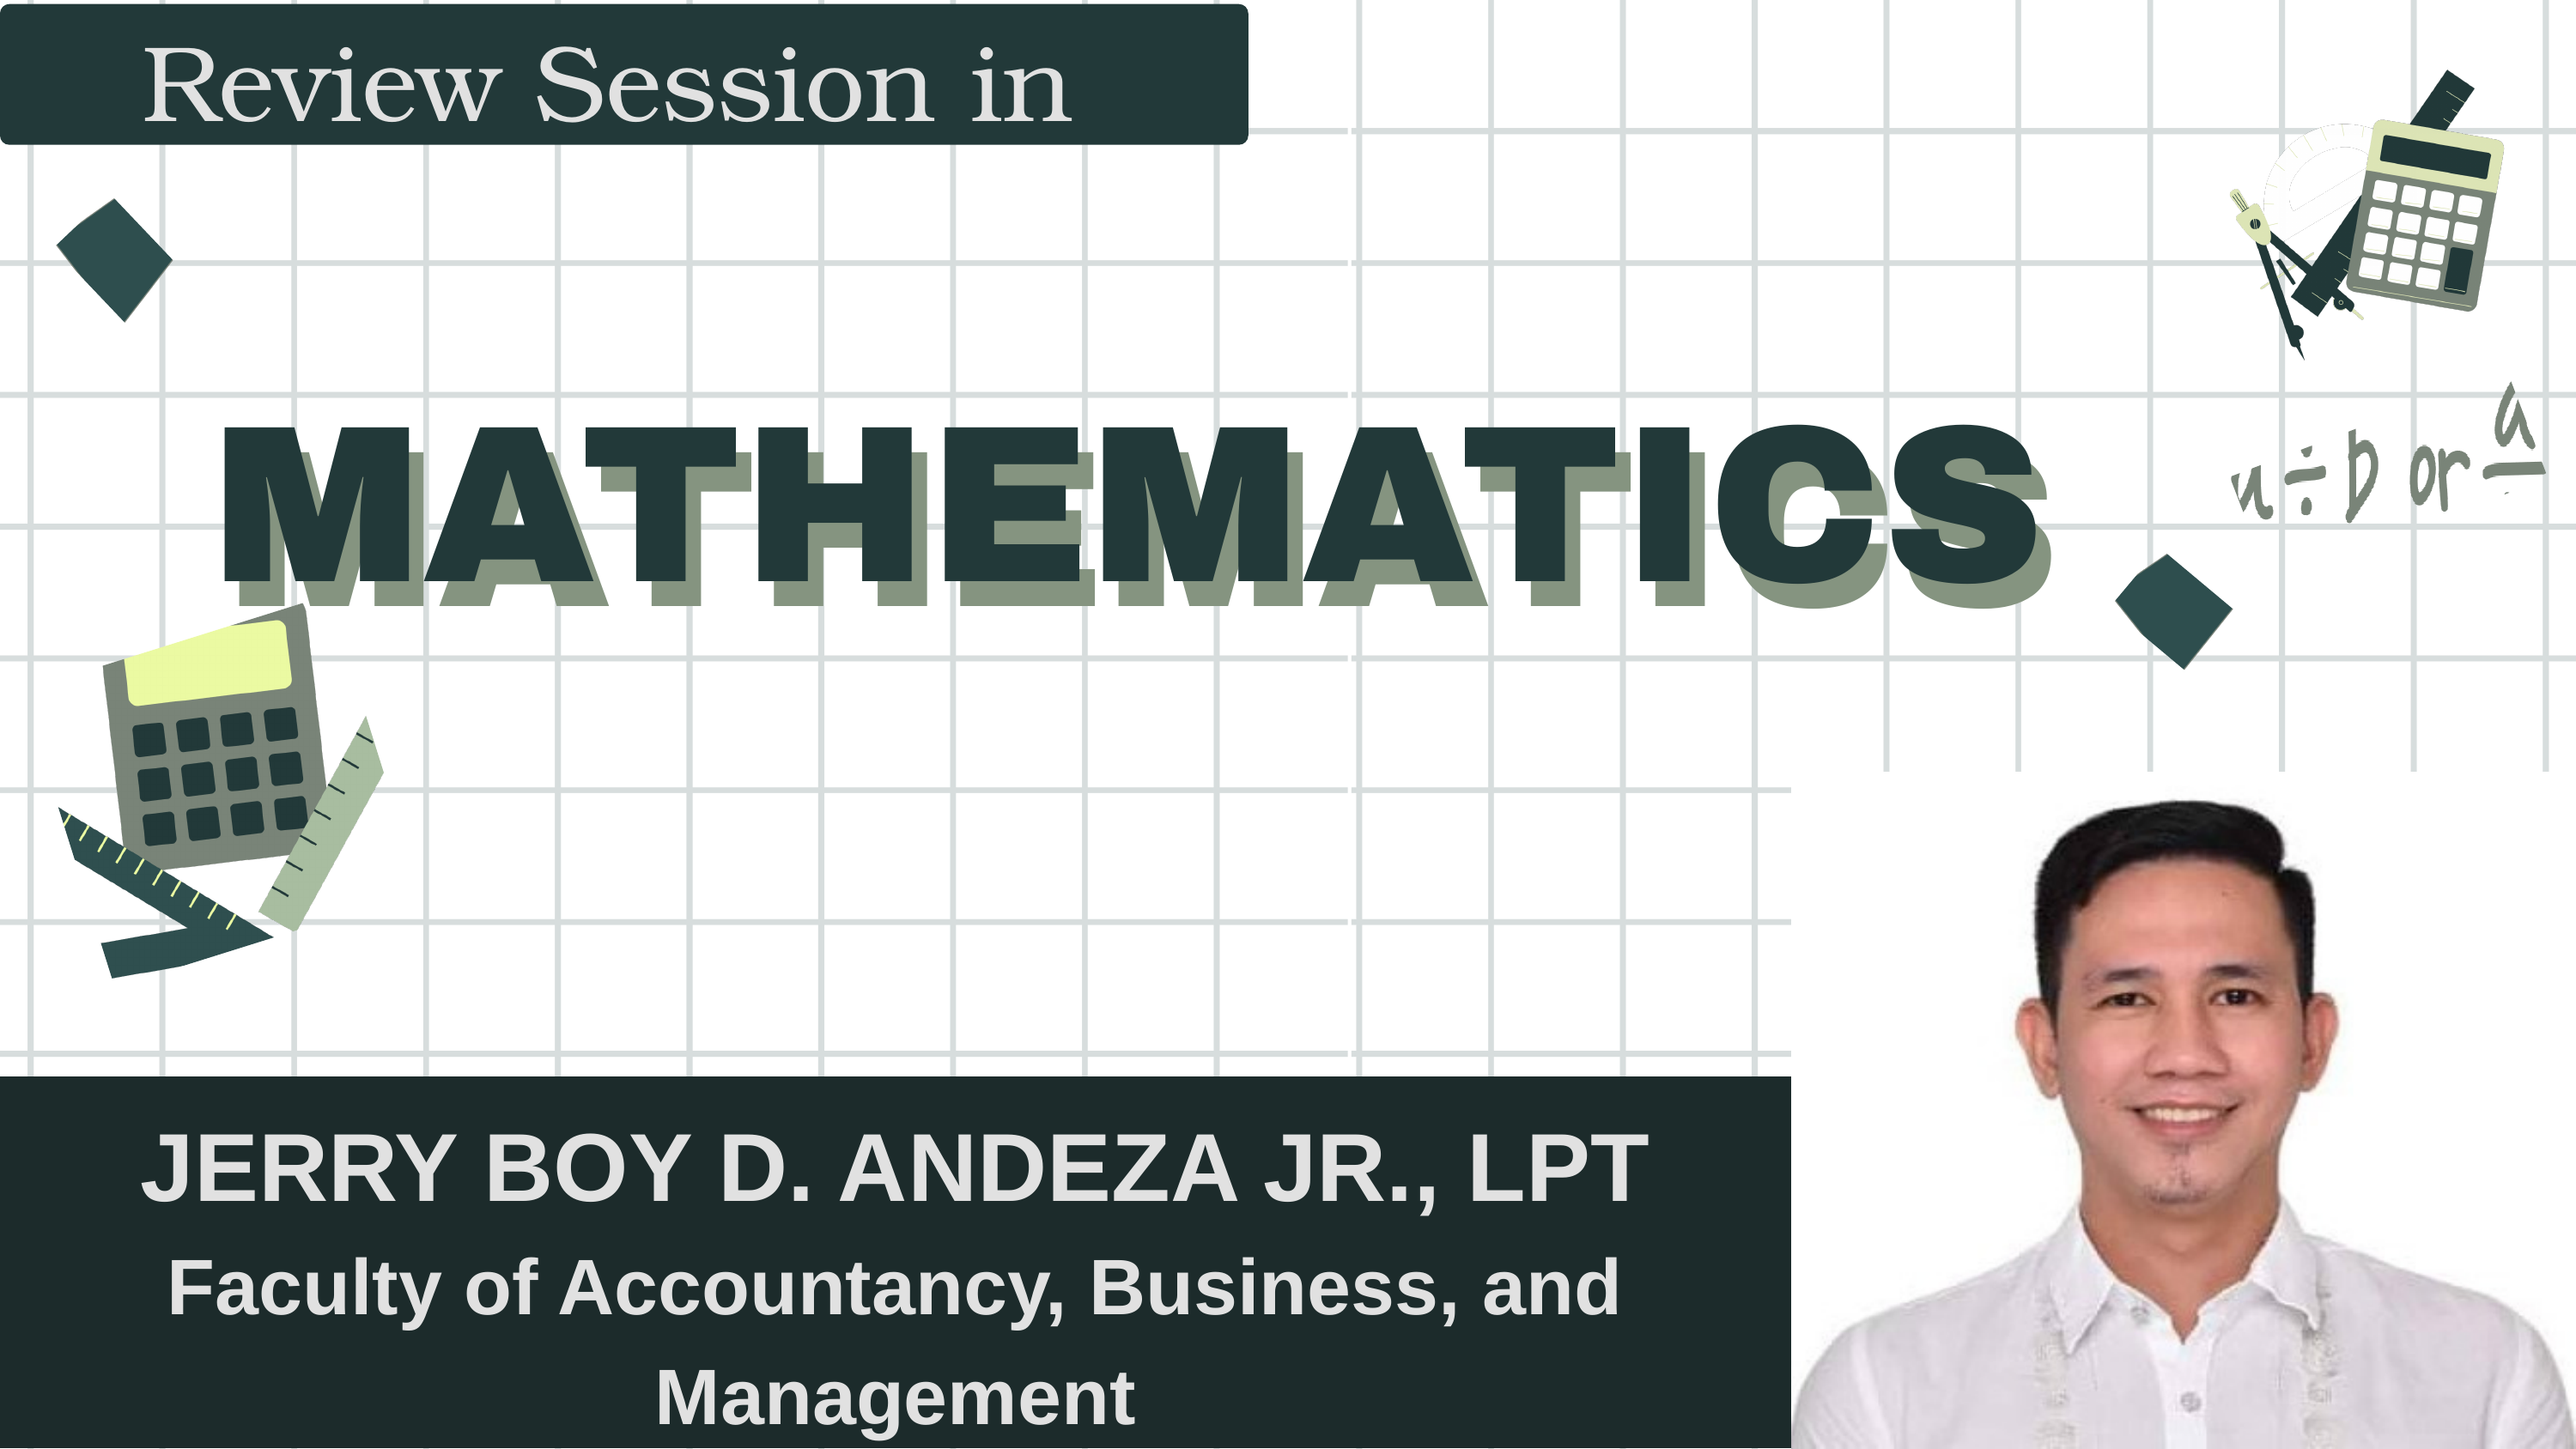

Review Session in

MATHEMATICS
MATHEMATICS

JERRY BOY D. ANDEZA JR., LPT
Faculty of Accountancy, Business, and Management
Culiat High School